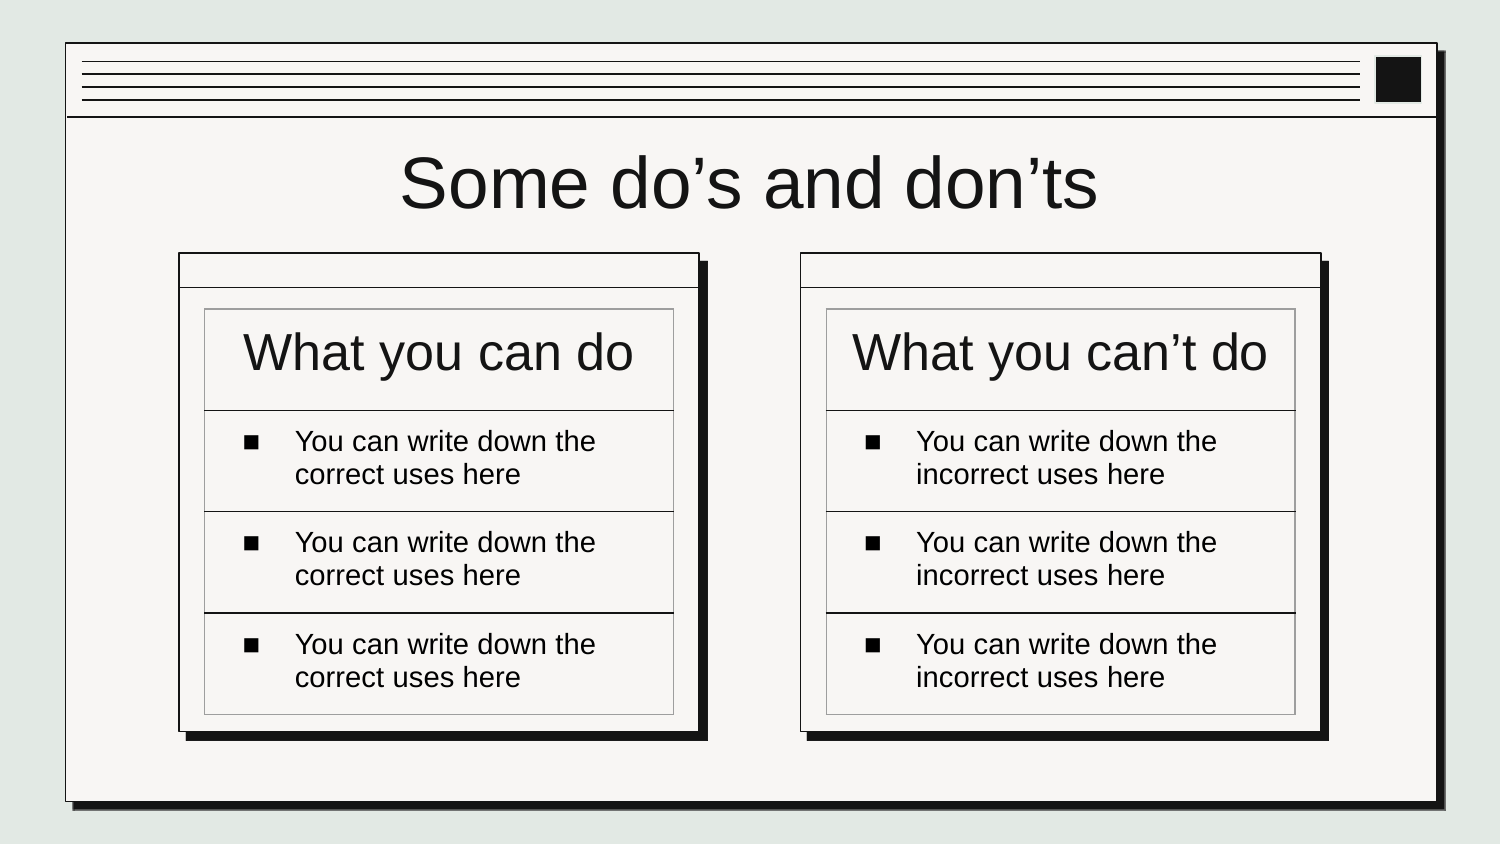

# Some do’s and don’ts

| What you can do |  |
| --- | --- |
| You can write down the correct uses here |  |
| You can write down the correct uses here |  |
| You can write down the correct uses here |  |
| What you can’t do |  |
| --- | --- |
| You can write down the incorrect uses here |  |
| You can write down the incorrect uses here |  |
| You can write down the incorrect uses here |  |